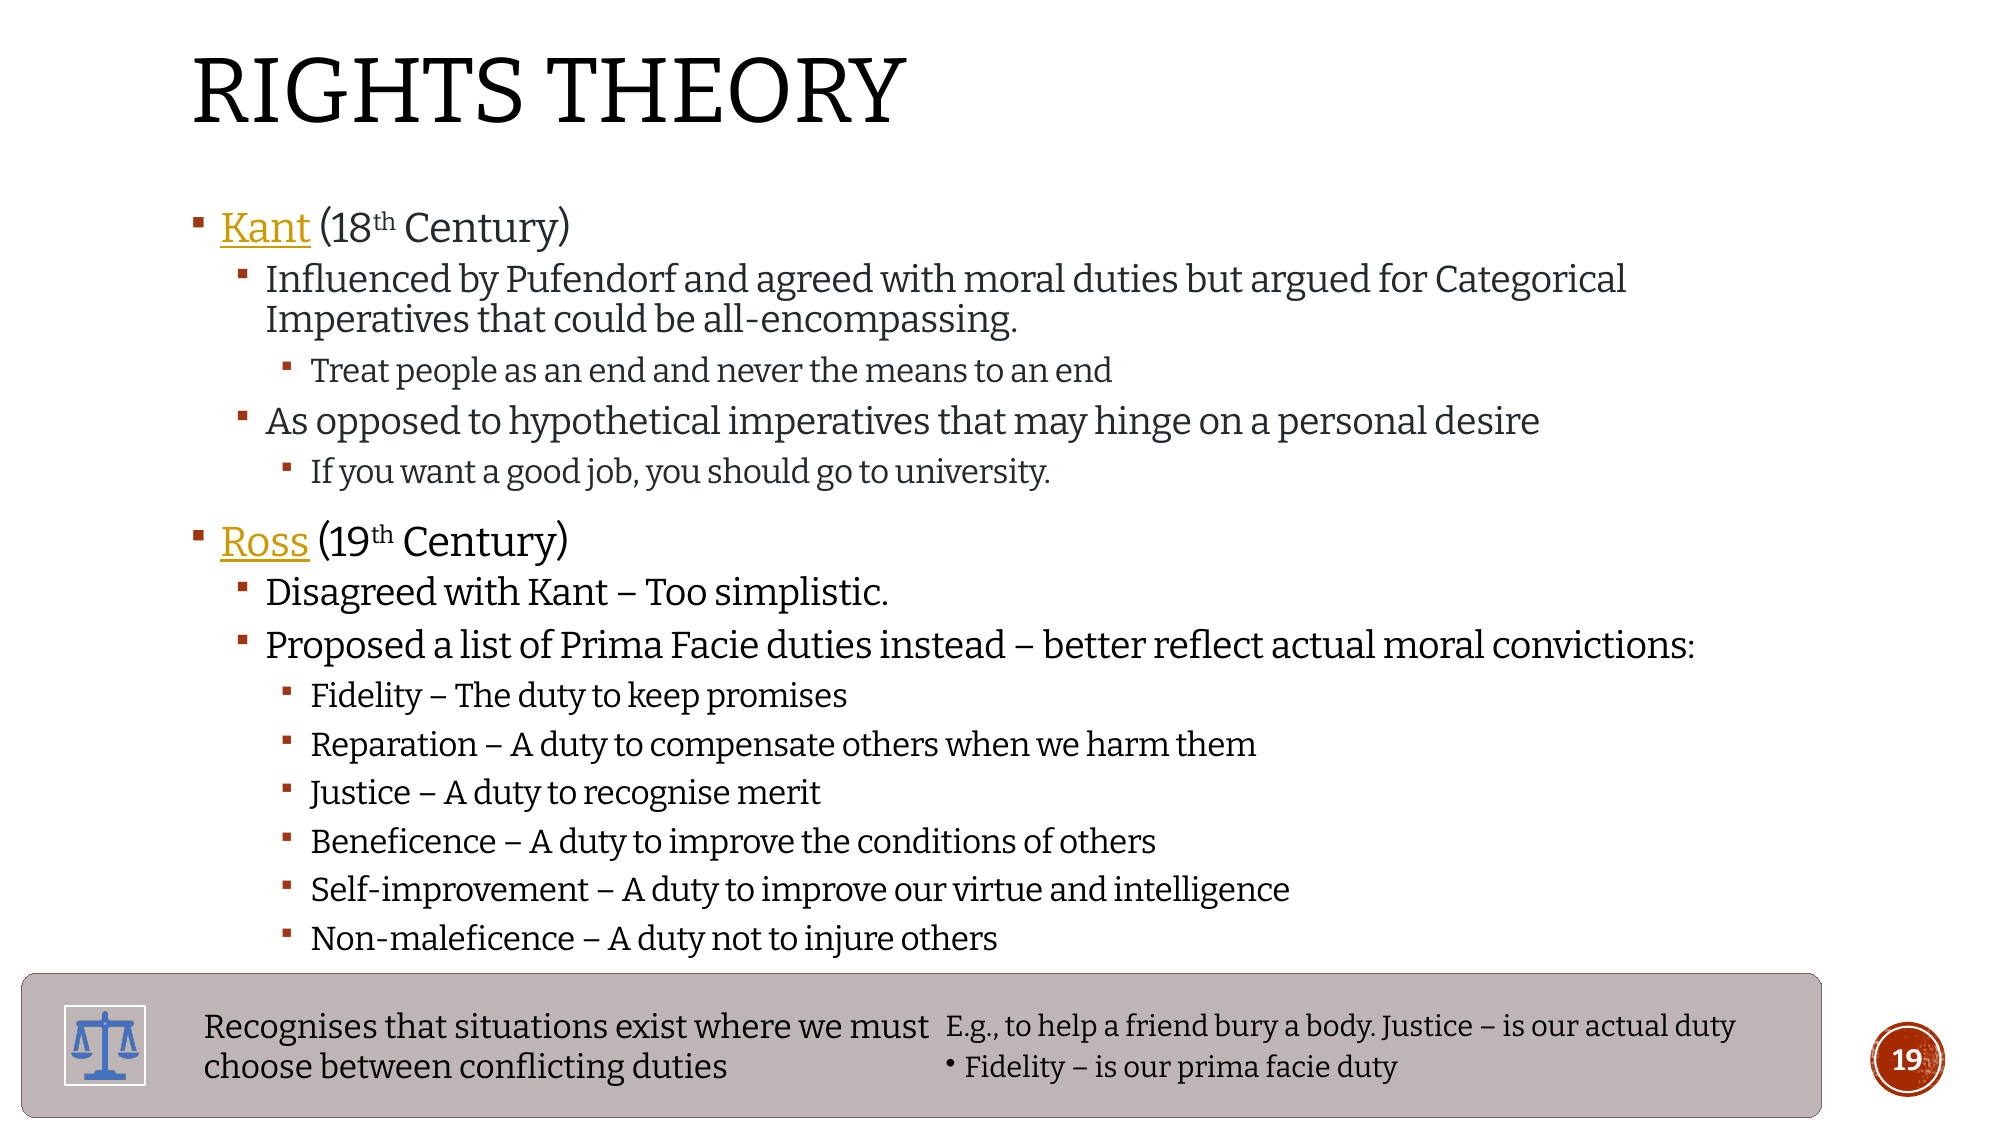

# Rights Theory
Kant (18th Century)
Influenced by Pufendorf and agreed with moral duties but argued for Categorical Imperatives that could be all-encompassing.
Treat people as an end and never the means to an end
As opposed to hypothetical imperatives that may hinge on a personal desire
If you want a good job, you should go to university.
Ross (19th Century)
Disagreed with Kant – Too simplistic.
Proposed a list of Prima Facie duties instead – better reflect actual moral convictions:
Fidelity – The duty to keep promises
Reparation – A duty to compensate others when we harm them
Justice – A duty to recognise merit
Beneficence – A duty to improve the conditions of others
Self-improvement – A duty to improve our virtue and intelligence
Non-maleficence – A duty not to injure others

Recognises that situations exist where we must choose between conflicting duties
E.g., to help a friend bury a body. Justice – is our actual duty
Fidelity – is our prima facie duty
19